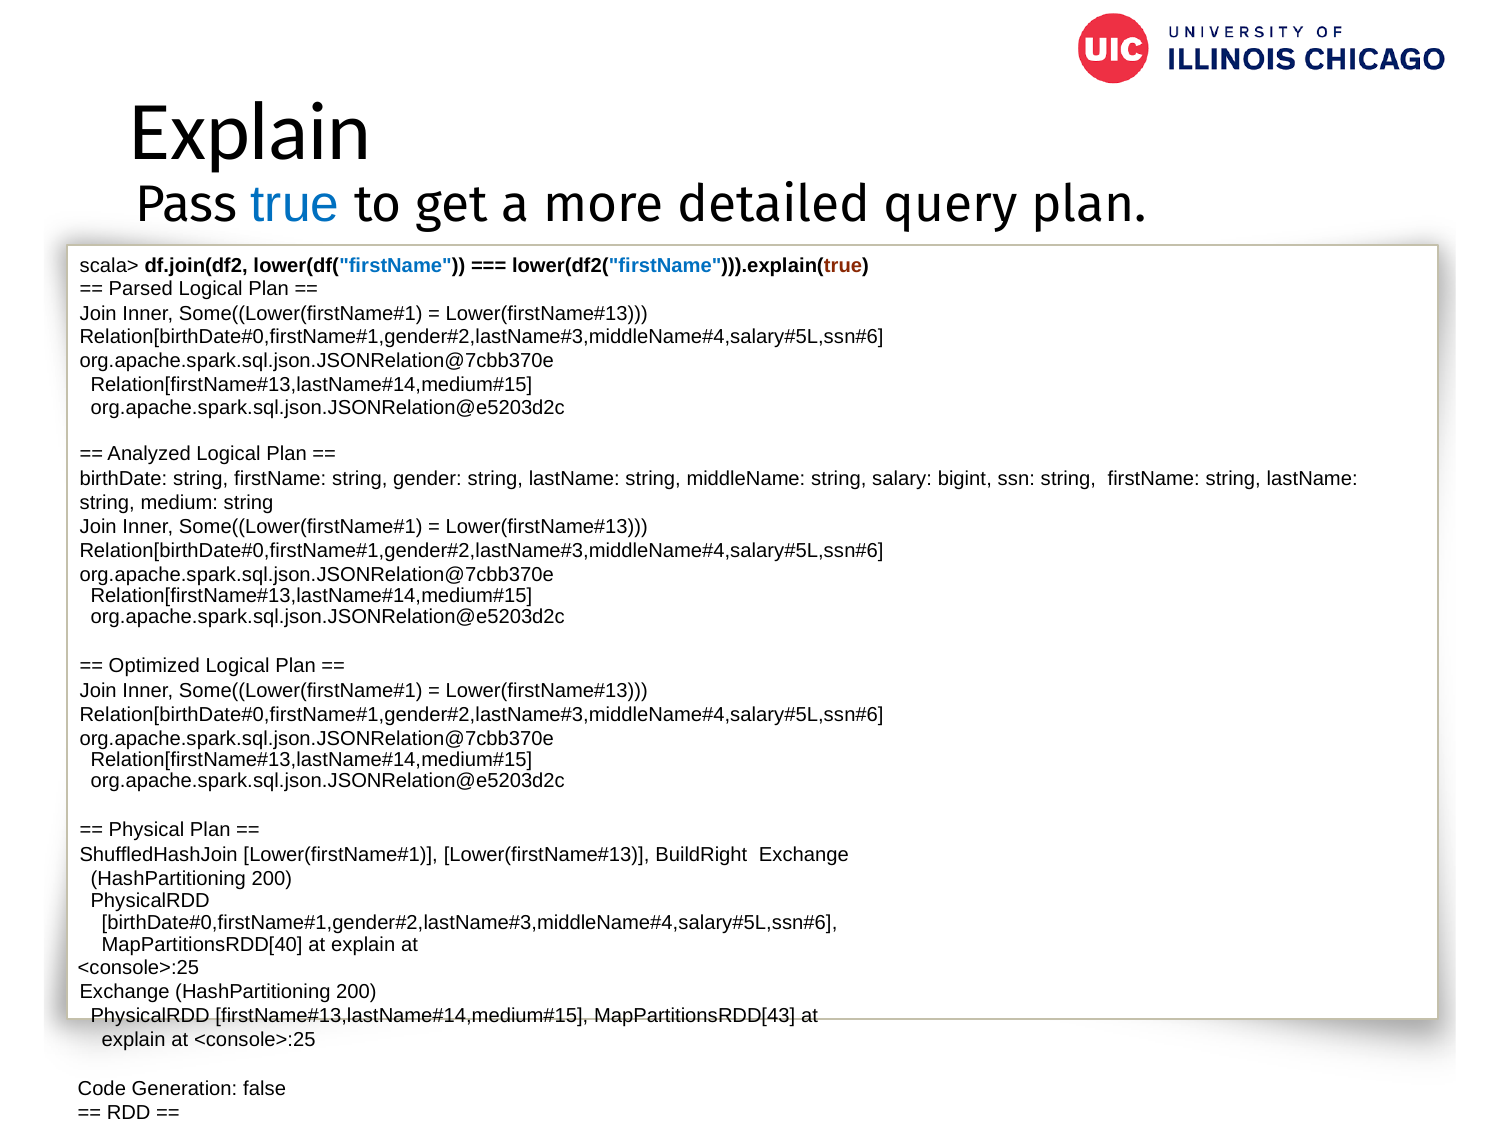

# Explain
Pass true to get a more detailed query plan.

scala> df.join(df2, lower(df("firstName")) === lower(df2("firstName"))).explain(true)
== Parsed Logical Plan ==
Join Inner, Some((Lower(firstName#1) = Lower(firstName#13)))  Relation[birthDate#0,firstName#1,gender#2,lastName#3,middleName#4,salary#5L,ssn#6]  org.apache.spark.sql.json.JSONRelation@7cbb370e
Relation[firstName#13,lastName#14,medium#15] org.apache.spark.sql.json.JSONRelation@e5203d2c

== Analyzed Logical Plan ==
birthDate: string, firstName: string, gender: string, lastName: string, middleName: string, salary: bigint, ssn: string,  firstName: string, lastName: string, medium: string
Join Inner, Some((Lower(firstName#1) = Lower(firstName#13)))  Relation[birthDate#0,firstName#1,gender#2,lastName#3,middleName#4,salary#5L,ssn#6]  org.apache.spark.sql.json.JSONRelation@7cbb370e
Relation[firstName#13,lastName#14,medium#15] org.apache.spark.sql.json.JSONRelation@e5203d2c

== Optimized Logical Plan ==
Join Inner, Some((Lower(firstName#1) = Lower(firstName#13)))  Relation[birthDate#0,firstName#1,gender#2,lastName#3,middleName#4,salary#5L,ssn#6]  org.apache.spark.sql.json.JSONRelation@7cbb370e
Relation[firstName#13,lastName#14,medium#15] org.apache.spark.sql.json.JSONRelation@e5203d2c

== Physical Plan ==
ShuffledHashJoin [Lower(firstName#1)], [Lower(firstName#13)], BuildRight  Exchange (HashPartitioning 200)
PhysicalRDD [birthDate#0,firstName#1,gender#2,lastName#3,middleName#4,salary#5L,ssn#6], MapPartitionsRDD[40] at explain at
<console>:25
Exchange (HashPartitioning 200)
PhysicalRDD [firstName#13,lastName#14,medium#15], MapPartitionsRDD[43] at explain at <console>:25

Code Generation: false
== RDD ==
100